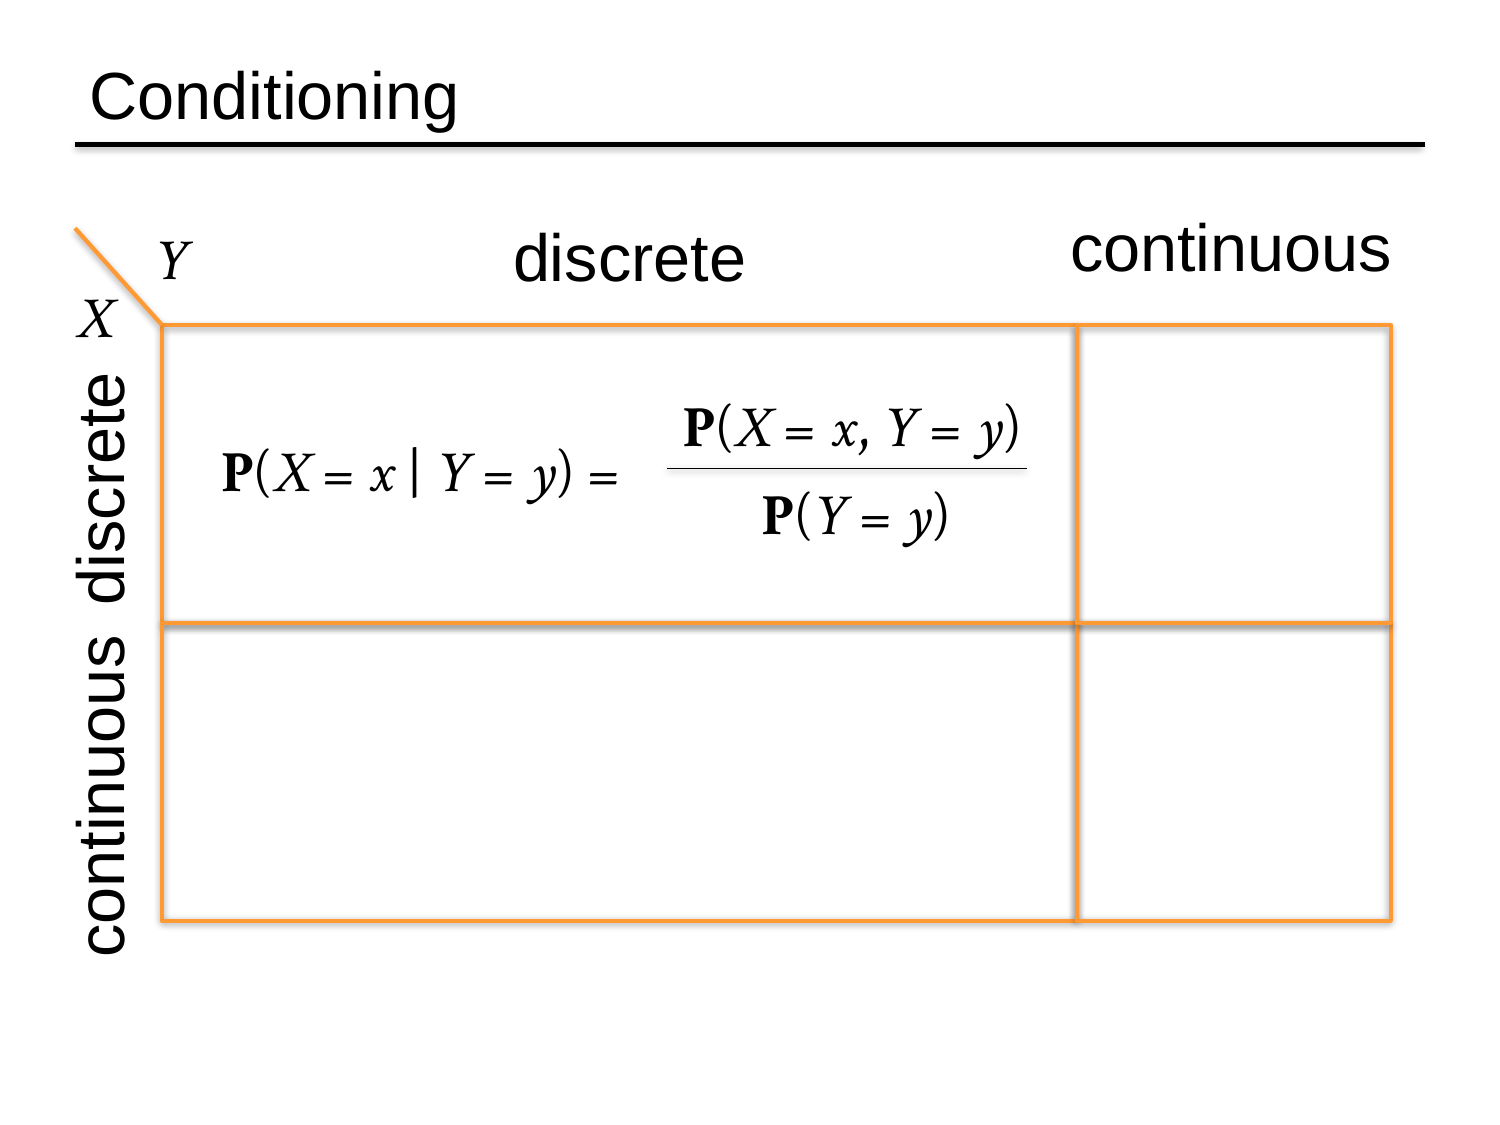

# Conditioning
continuous

continuous
discrete
Y
X

discrete
P(X = x, Y = y)
P(X = x | Y = y) =
P(Y = y)